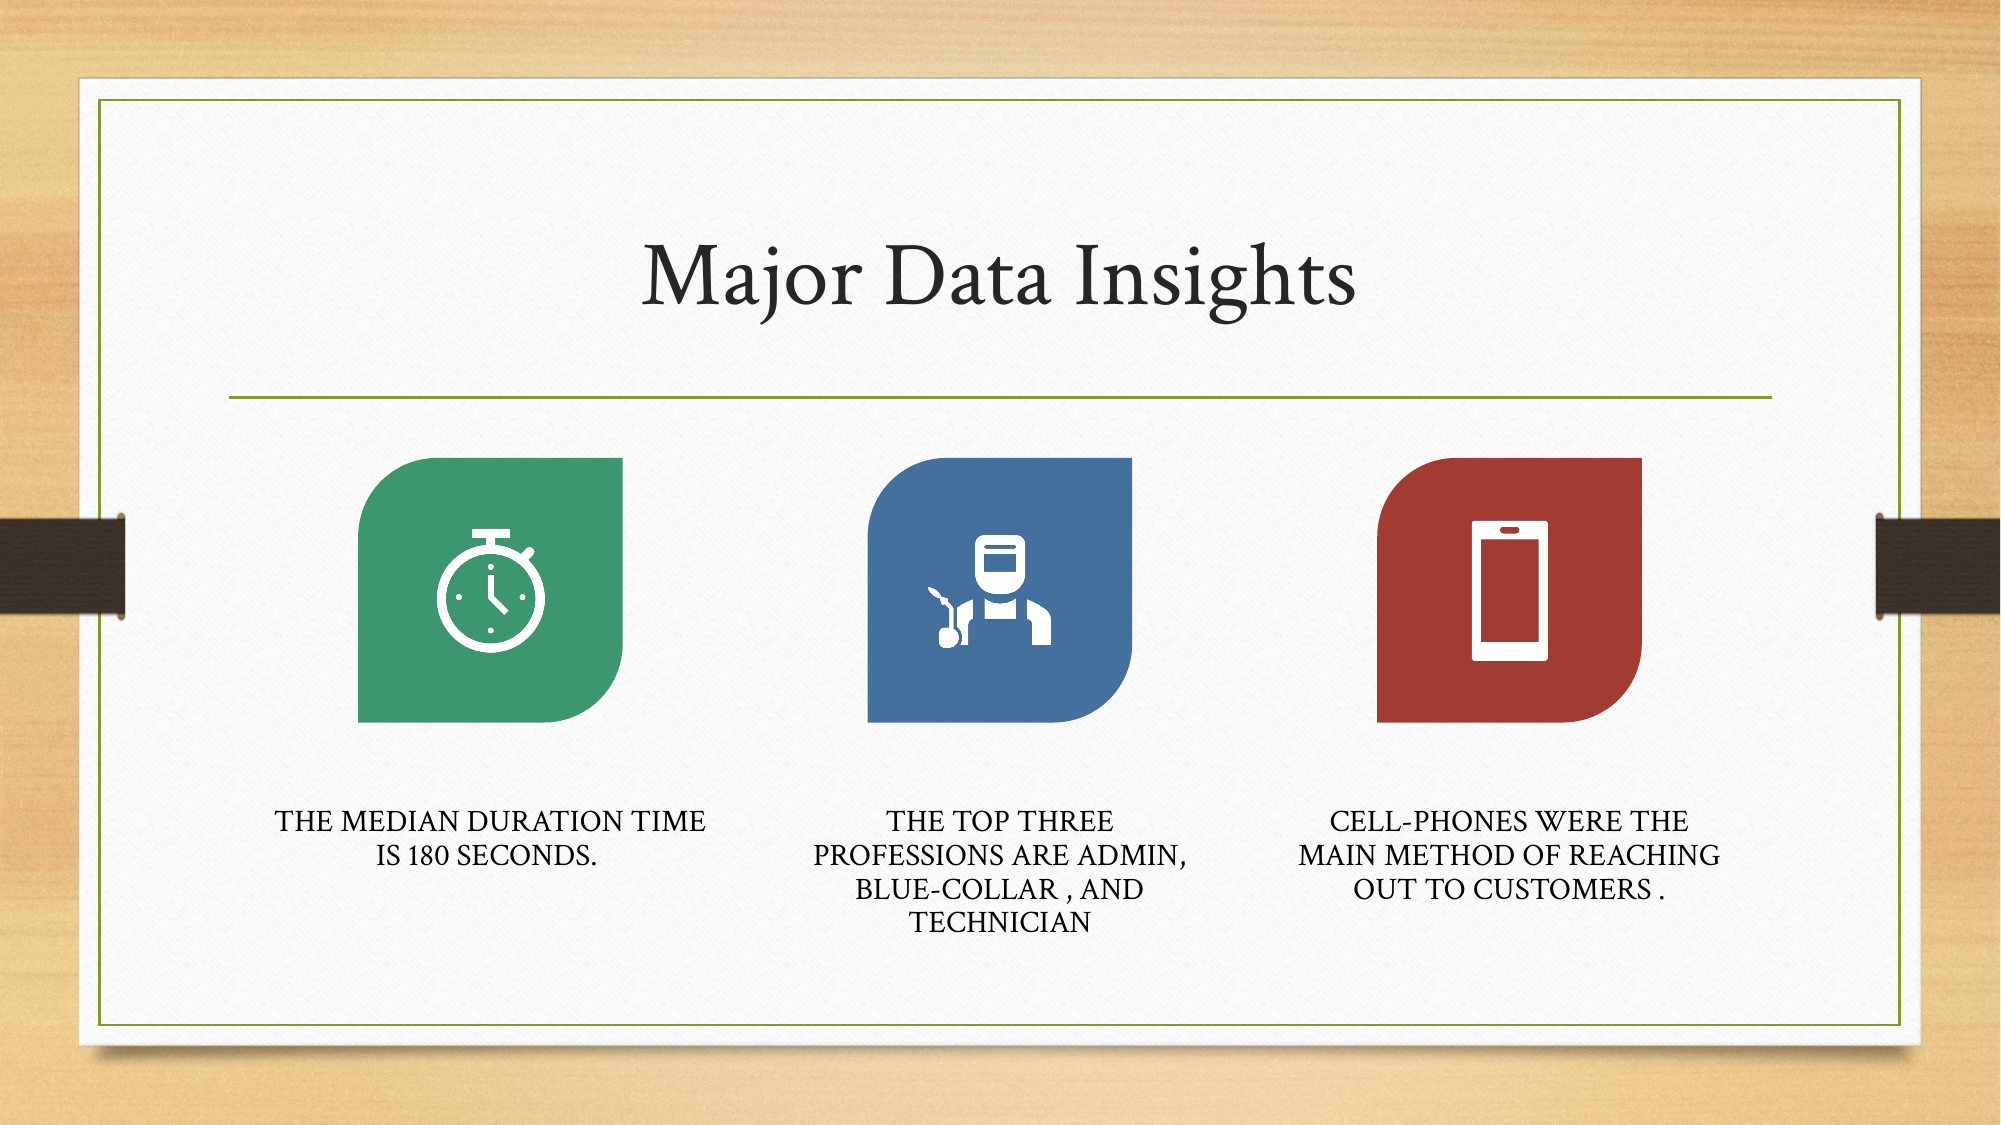

# Major Data Insights
The median duration time is 180 seconds.
The top three professions are admin, blue-collar , and technician
Cell-phones were the main method of reaching out to customers .